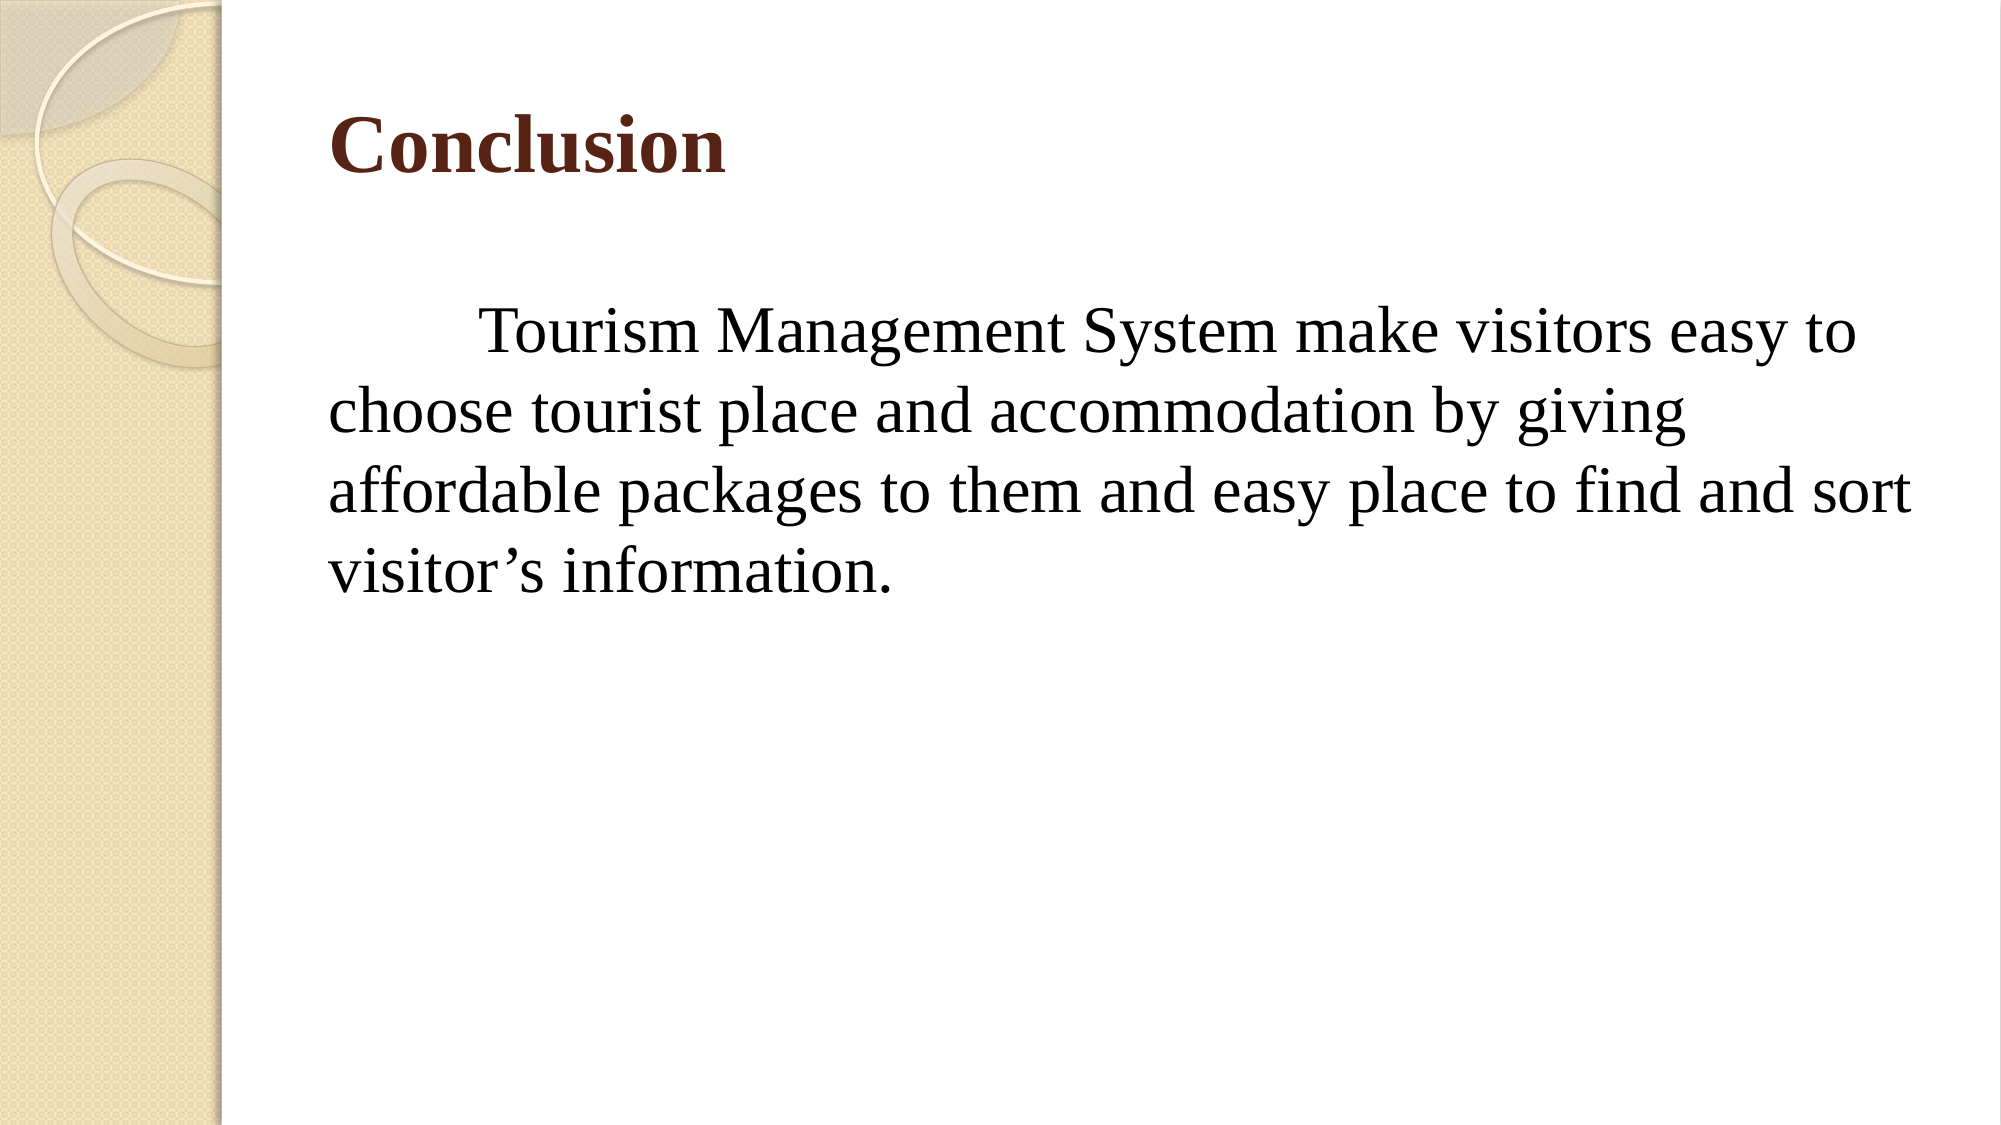

# Conclusion
 	Tourism Management System make visitors easy to choose tourist place and accommodation by giving affordable packages to them and easy place to find and sort visitor’s information.